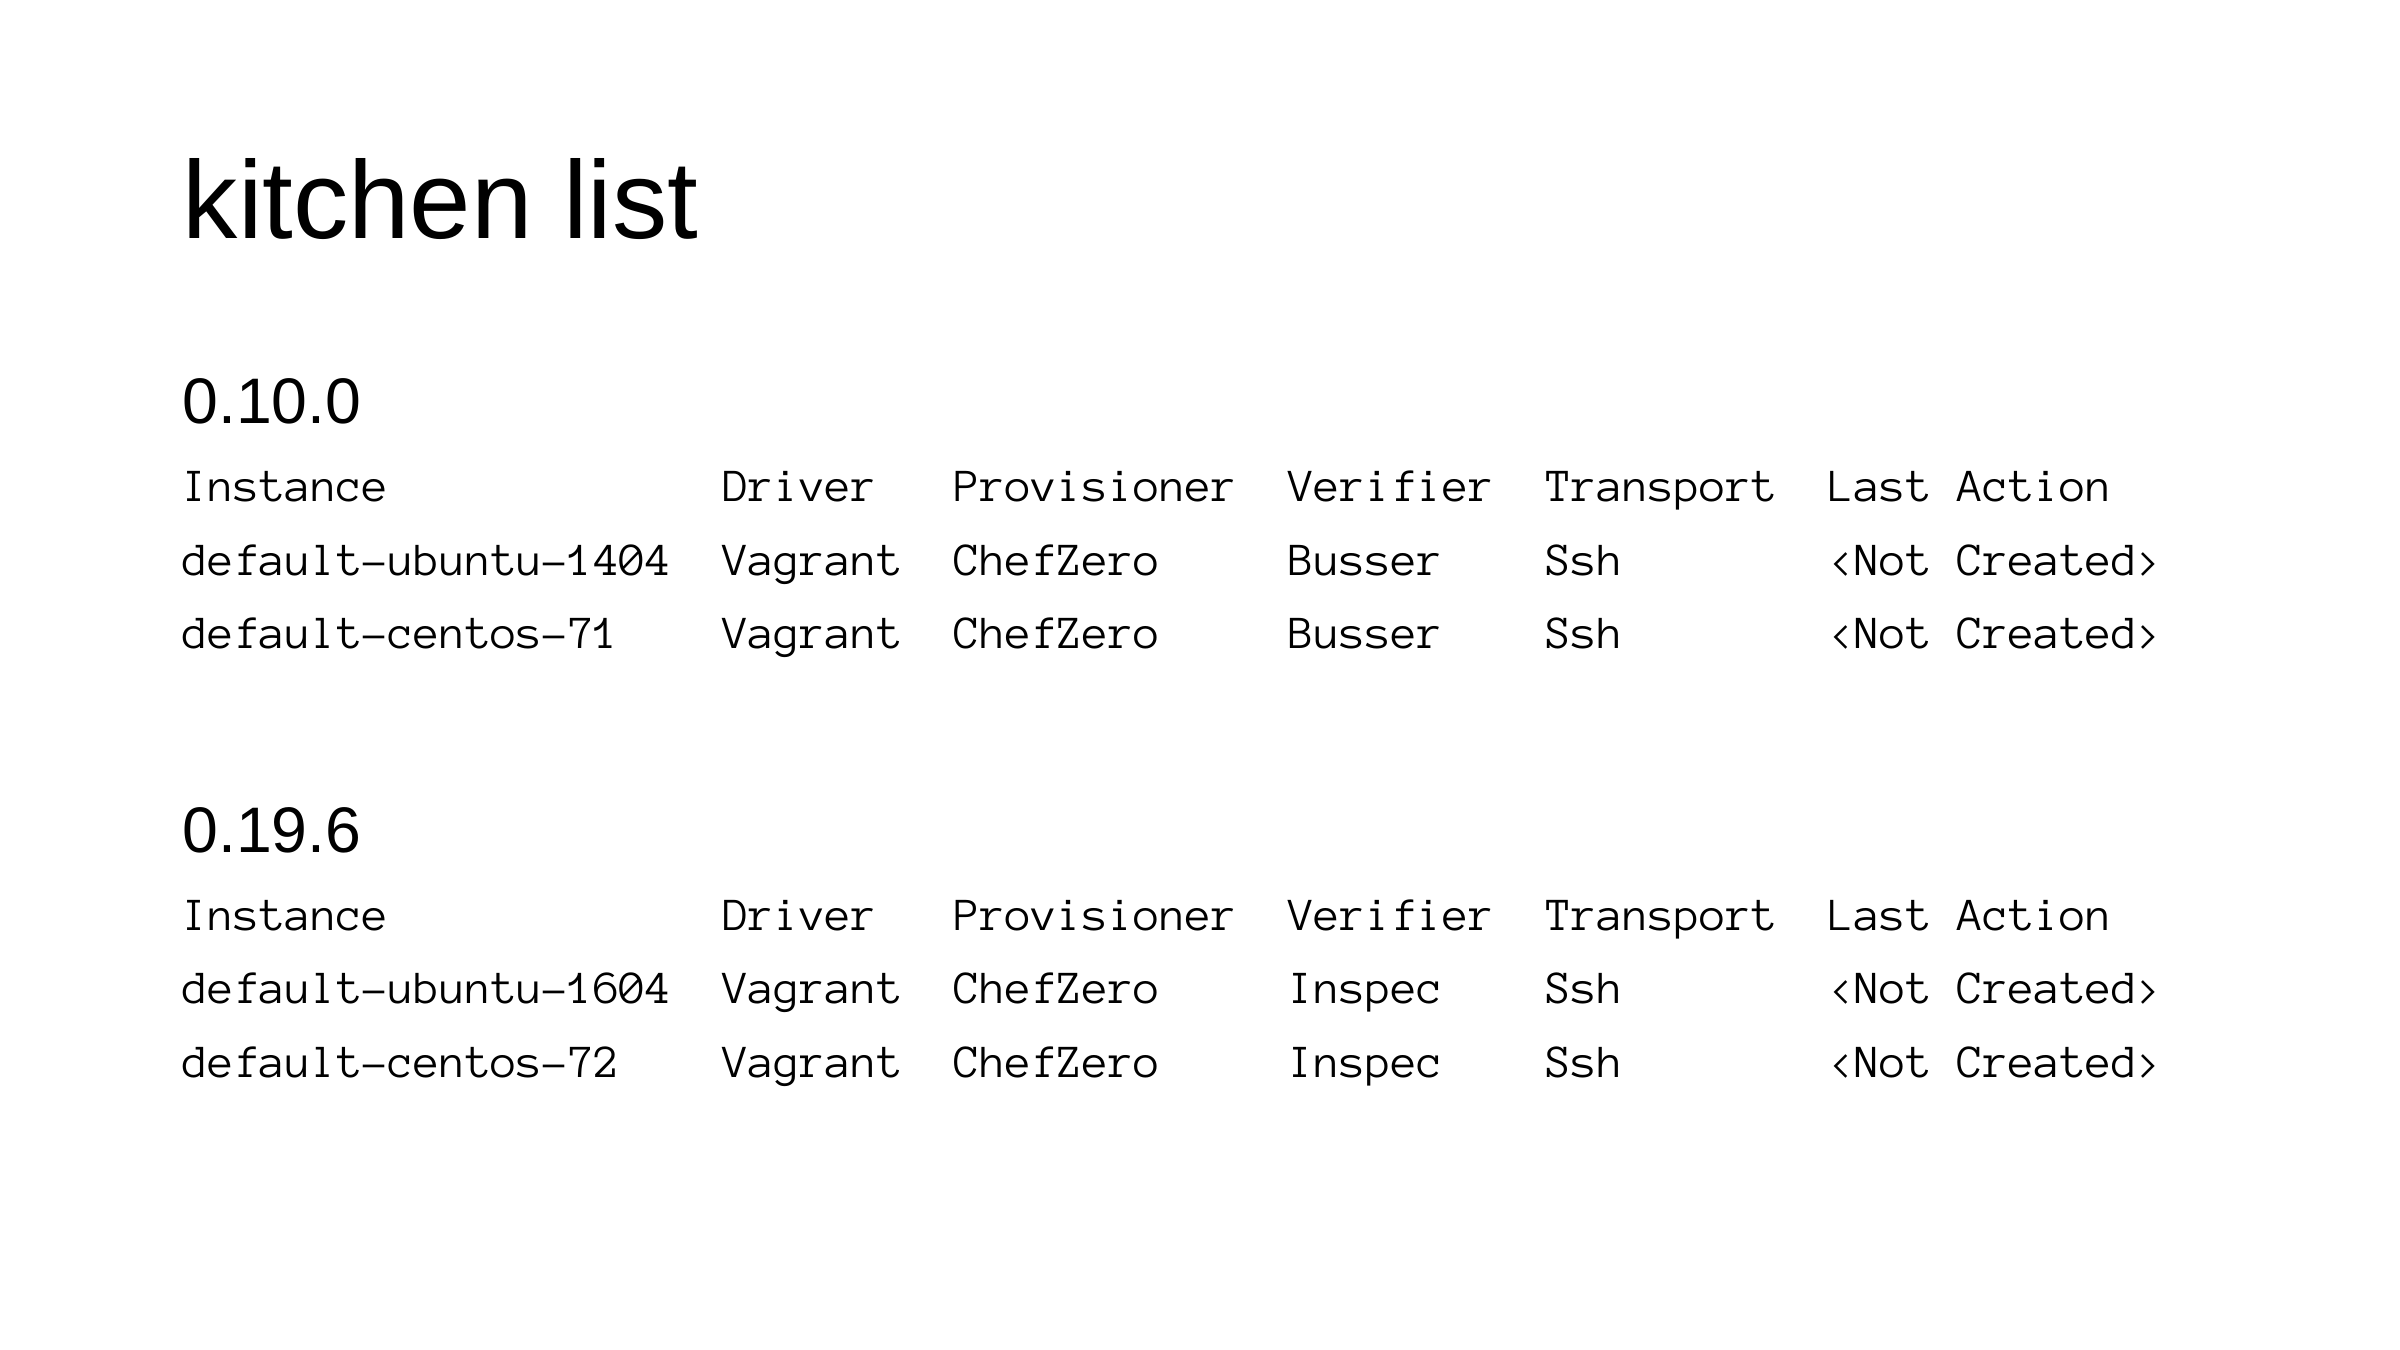

# kitchen list
0.10.0
Instance             Driver   Provisioner  Verifier  Transport  Last Action
default-ubuntu-1404  Vagrant  ChefZero     Busser    Ssh        <Not Created>
default-centos-71    Vagrant  ChefZero     Busser    Ssh        <Not Created>

0.19.6
Instance             Driver   Provisioner  Verifier  Transport  Last Action
default-ubuntu-1604  Vagrant  ChefZero     Inspec    Ssh        <Not Created>
default-centos-72    Vagrant  ChefZero     Inspec    Ssh        <Not Created>